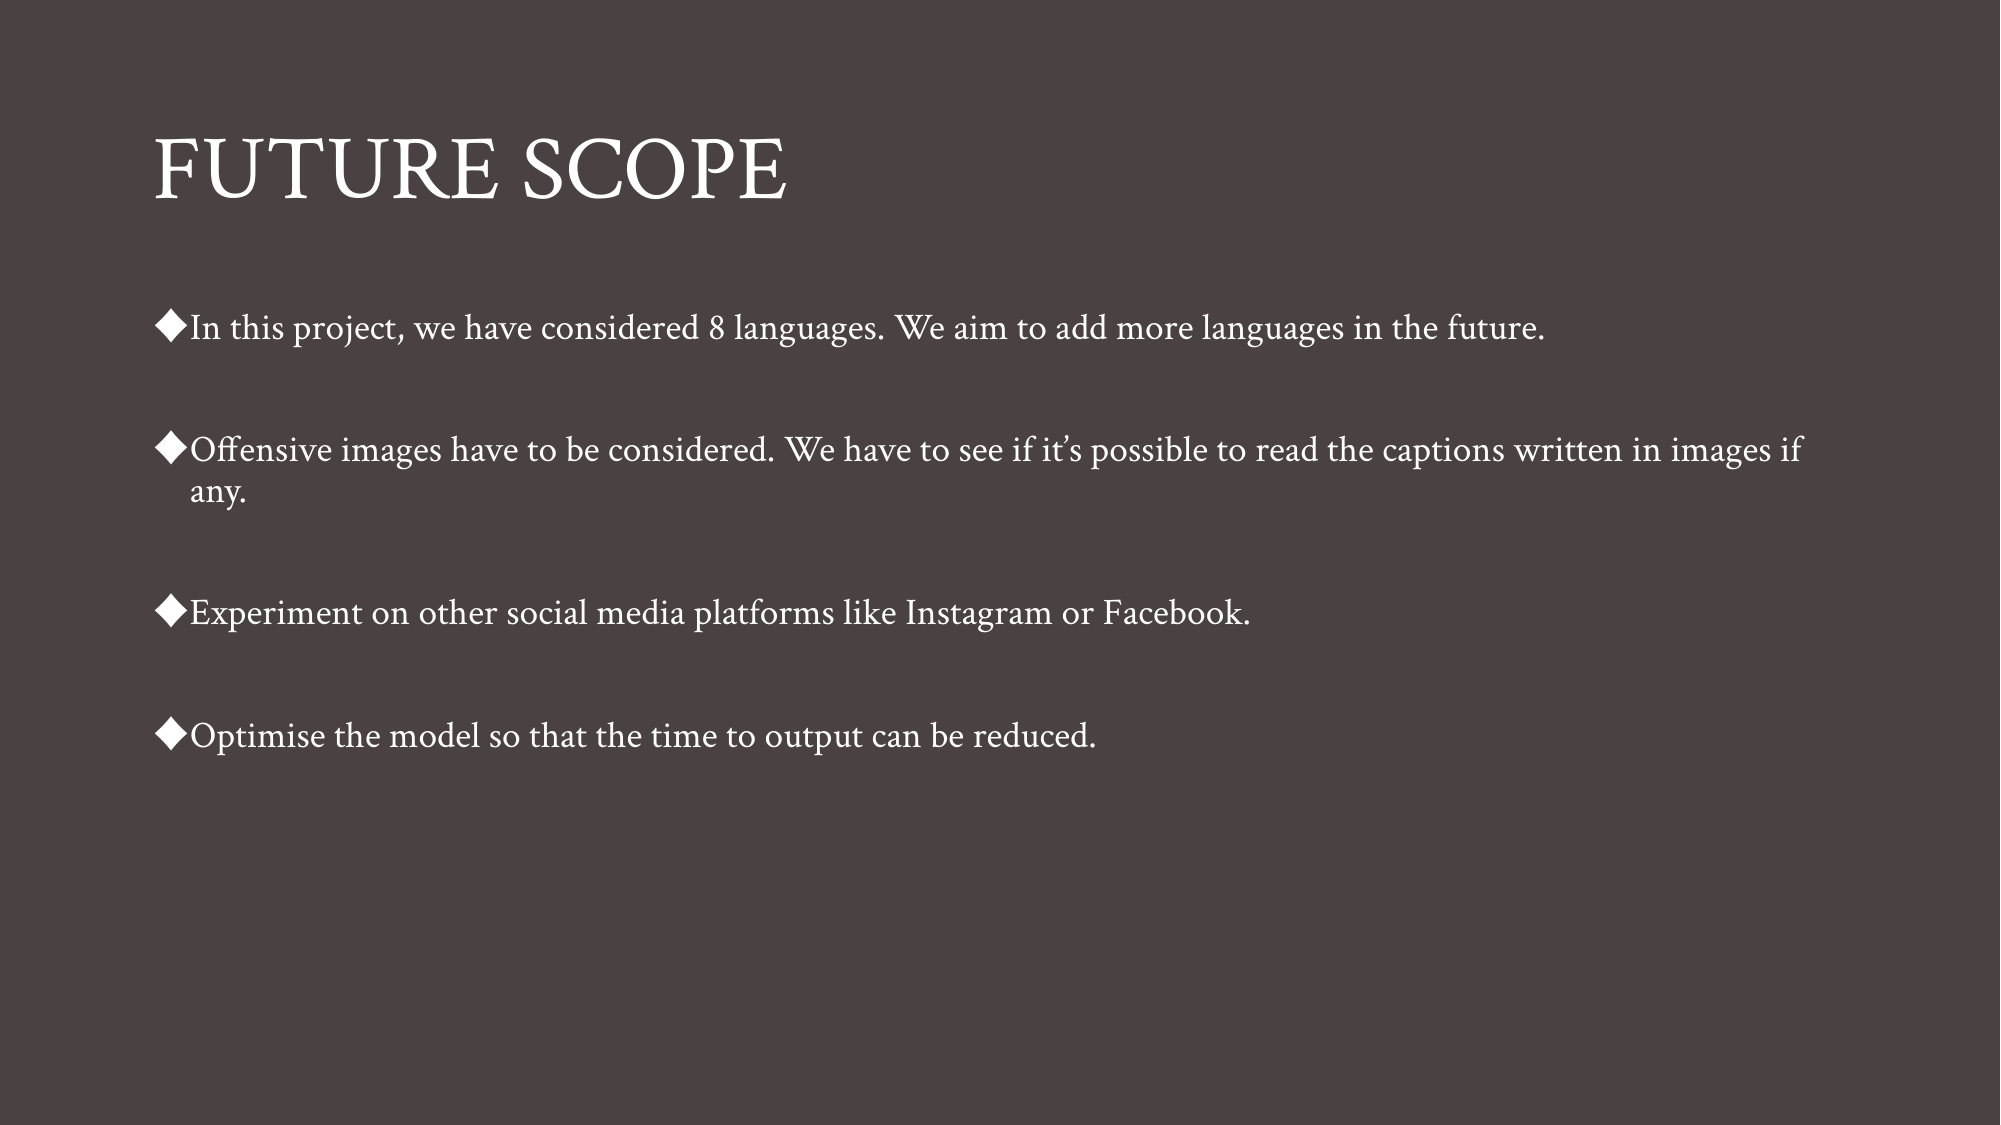

# FUTURE SCOPE
In this project, we have considered 8 languages. We aim to add more languages in the future.

Offensive images have to be considered. We have to see if it’s possible to read the captions written in images if any.

Experiment on other social media platforms like Instagram or Facebook.

Optimise the model so that the time to output can be reduced.